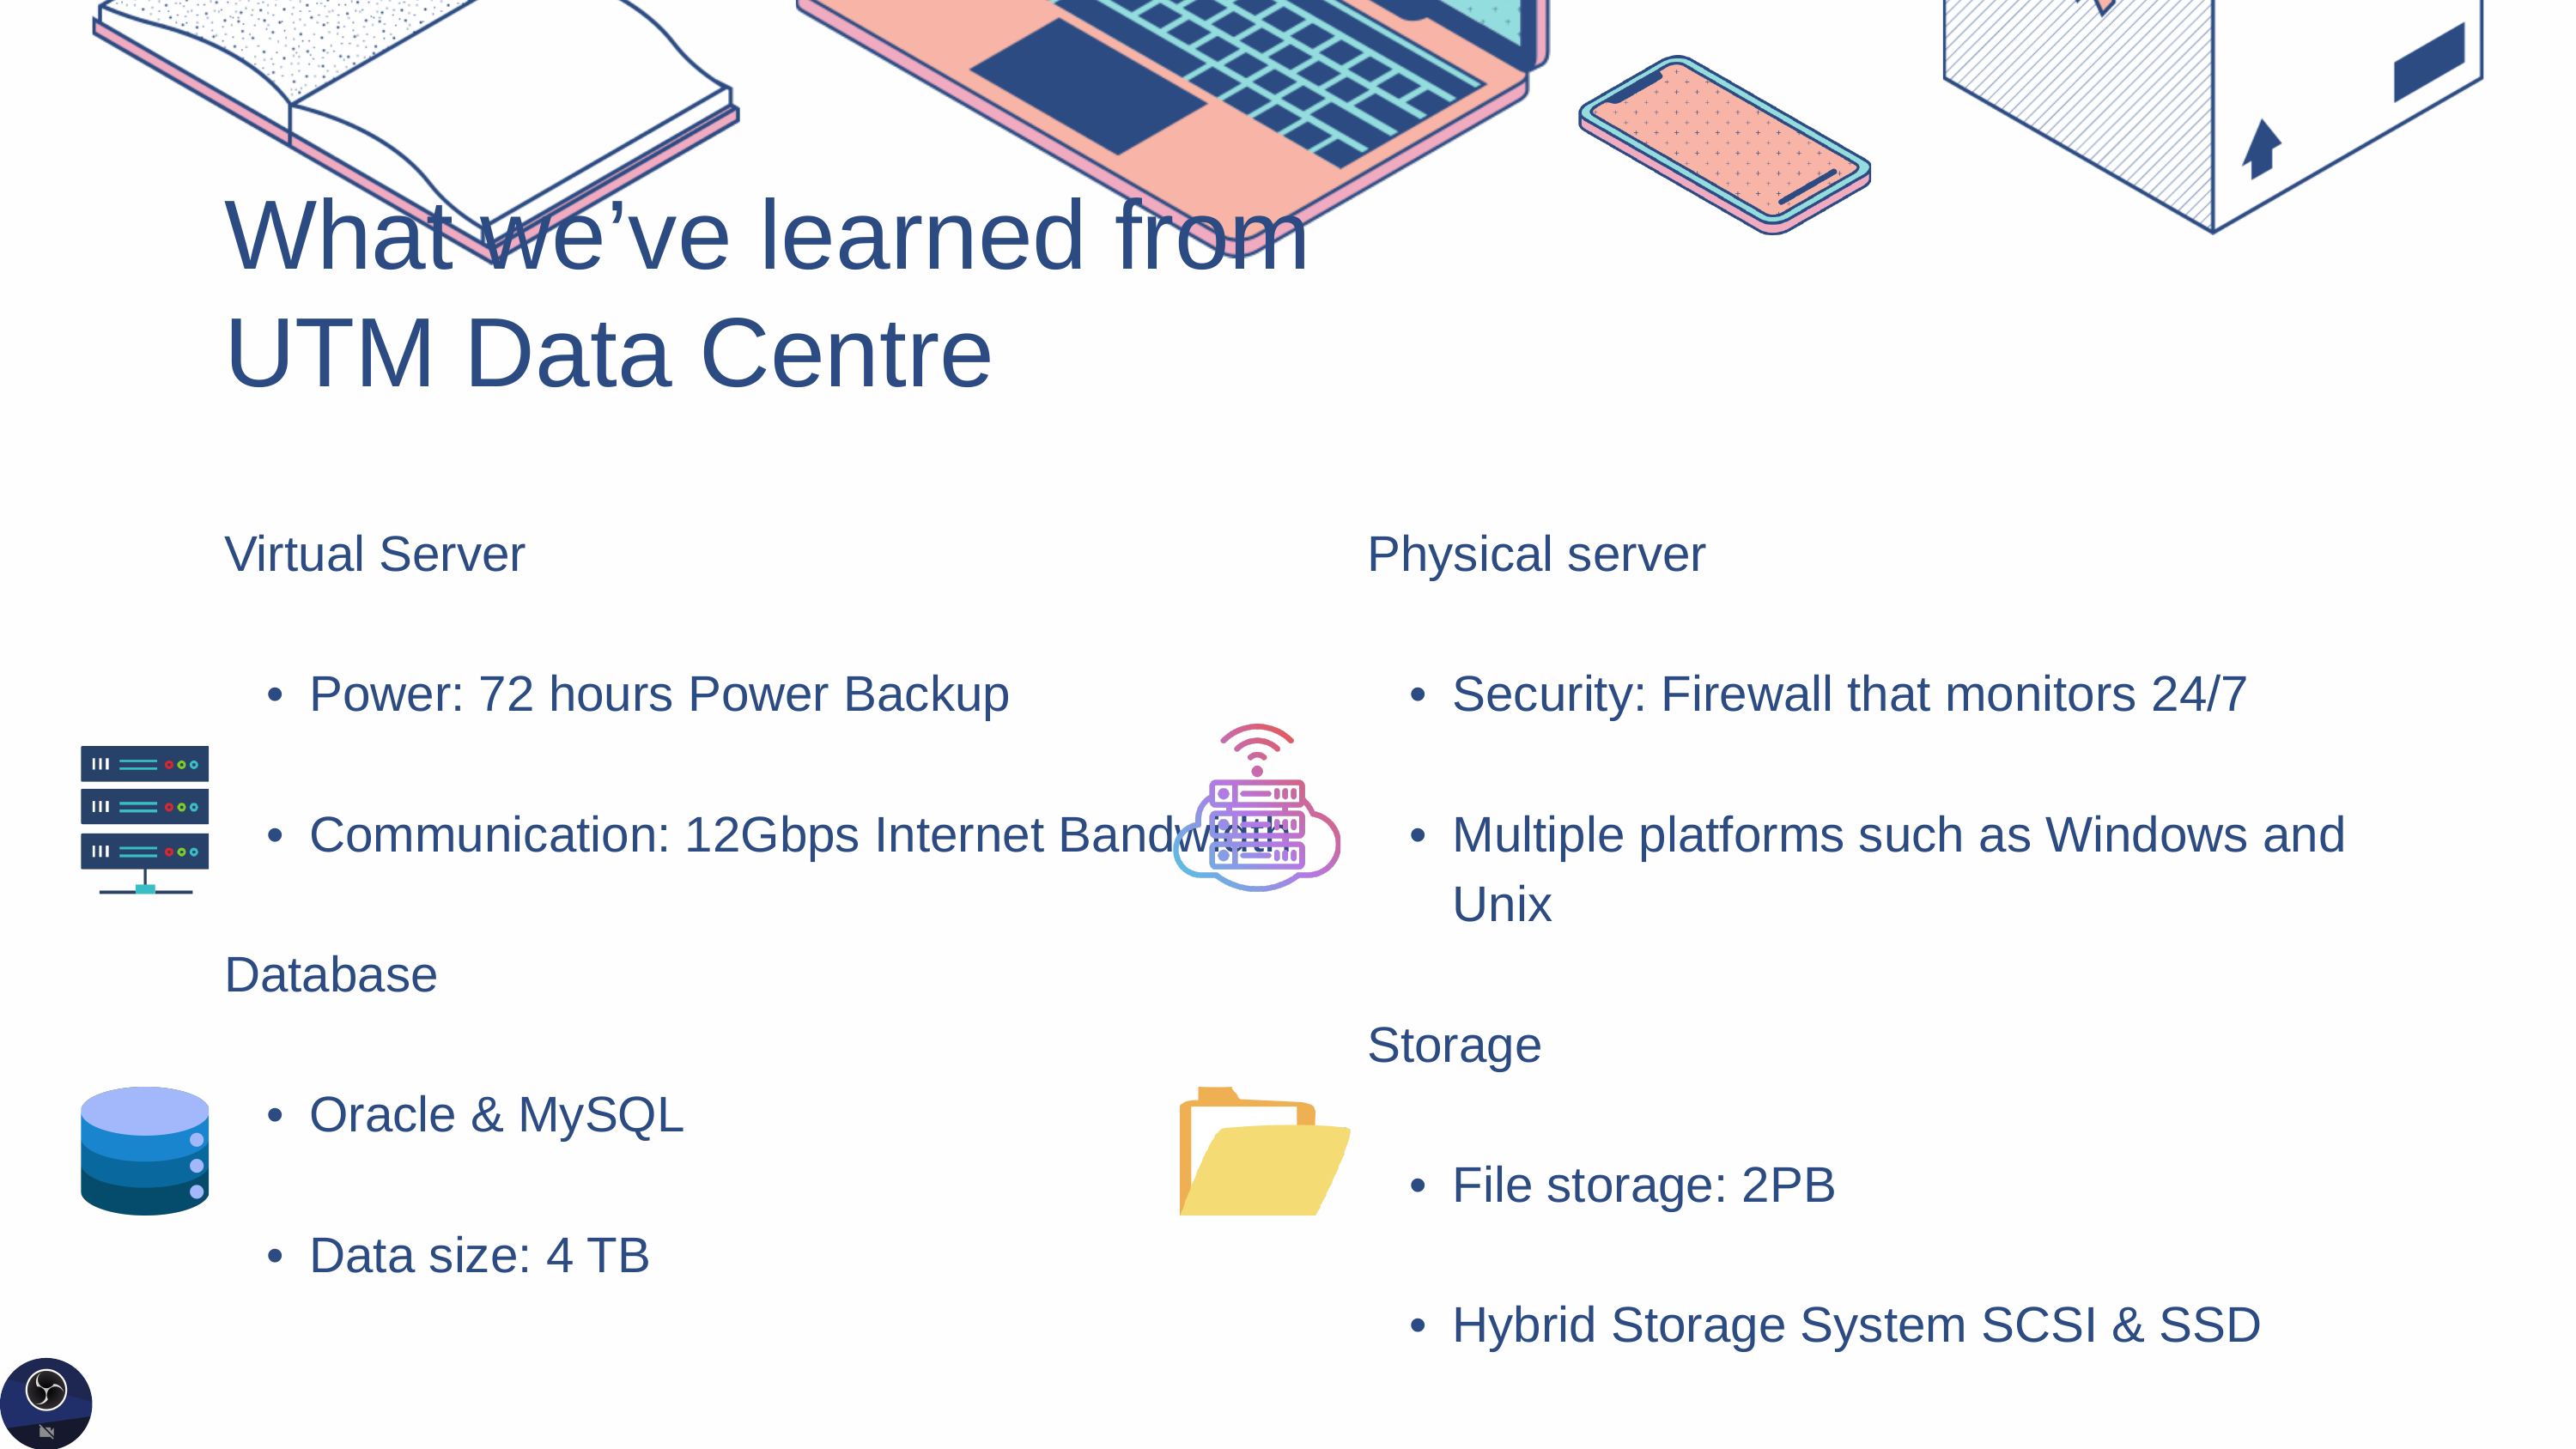

| What we’ve learned from UTM Data Centre |  |
| --- | --- |
| Virtual Server Power: 72 hours Power Backup Communication: 12Gbps Internet Bandwidth Database Oracle & MySQL Data size: 4 TB | Physical server Security: Firewall that monitors 24/7 Multiple platforms such as Windows and Unix Storage File storage: 2PB Hybrid Storage System SCSI & SSD |